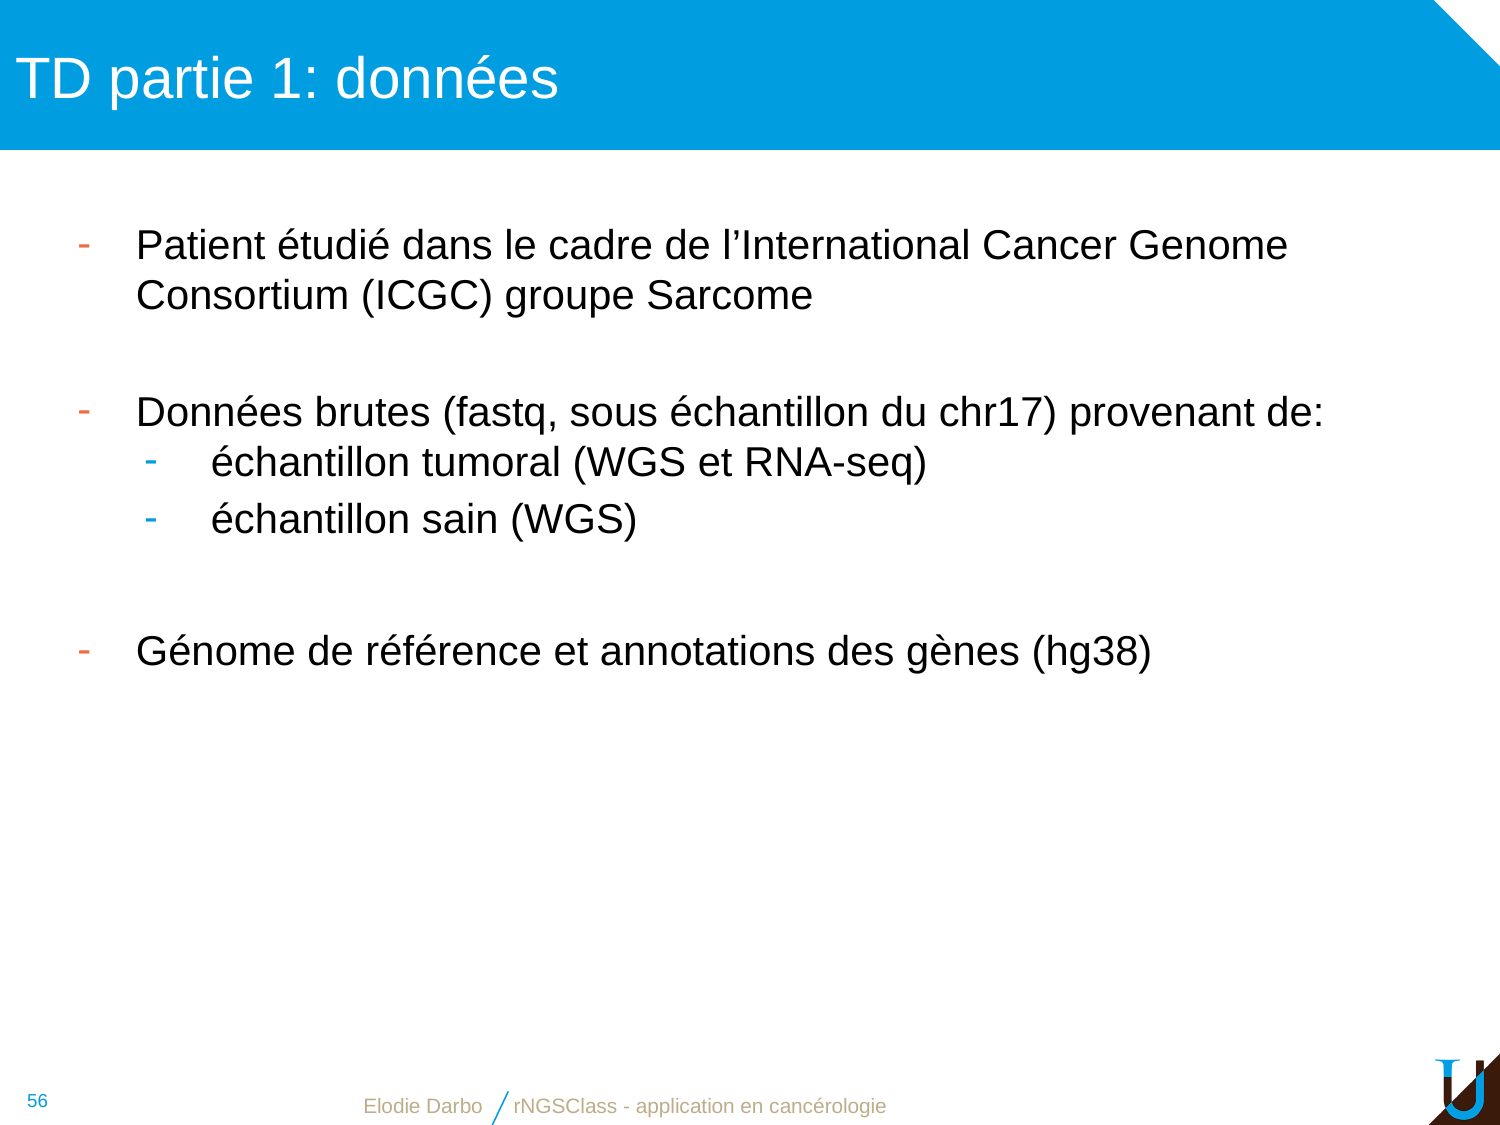

# TD partie 1: données
Patient étudié dans le cadre de l’International Cancer Genome Consortium (ICGC) groupe Sarcome

Données brutes (fastq, sous échantillon du chr17) provenant de:
échantillon tumoral (WGS et RNA-seq)
échantillon sain (WGS)

Génome de référence et annotations des gènes (hg38)

56
Elodie Darbo
rNGSClass - application en cancérologie